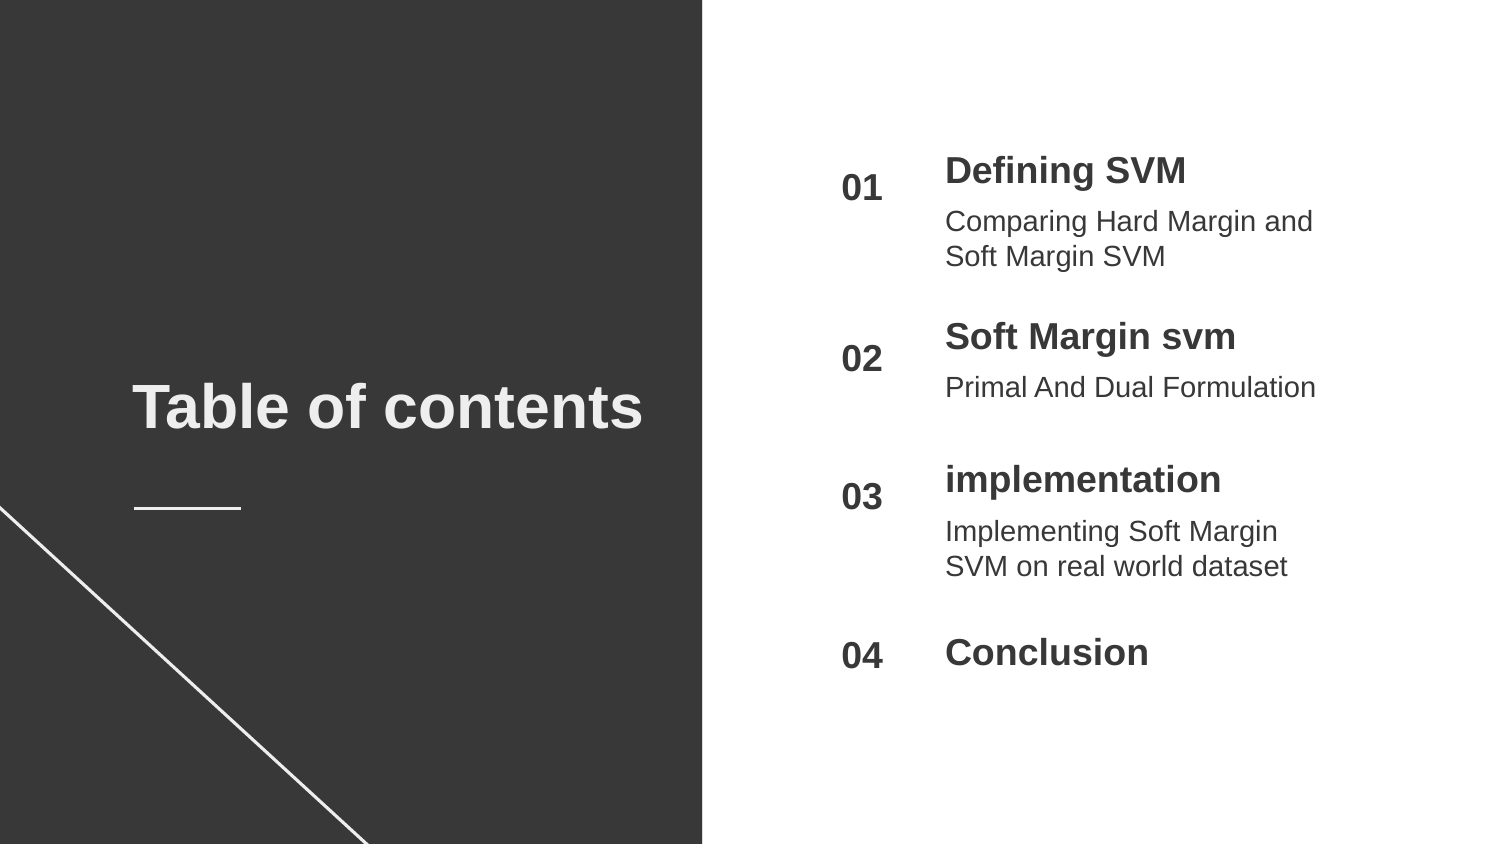

Defining SVM
01
Comparing Hard Margin and Soft Margin SVM
# Soft Margin svm
02
Primal And Dual Formulation
Table of contents
implementation
03
Implementing Soft Margin SVM on real world dataset
Conclusion
04